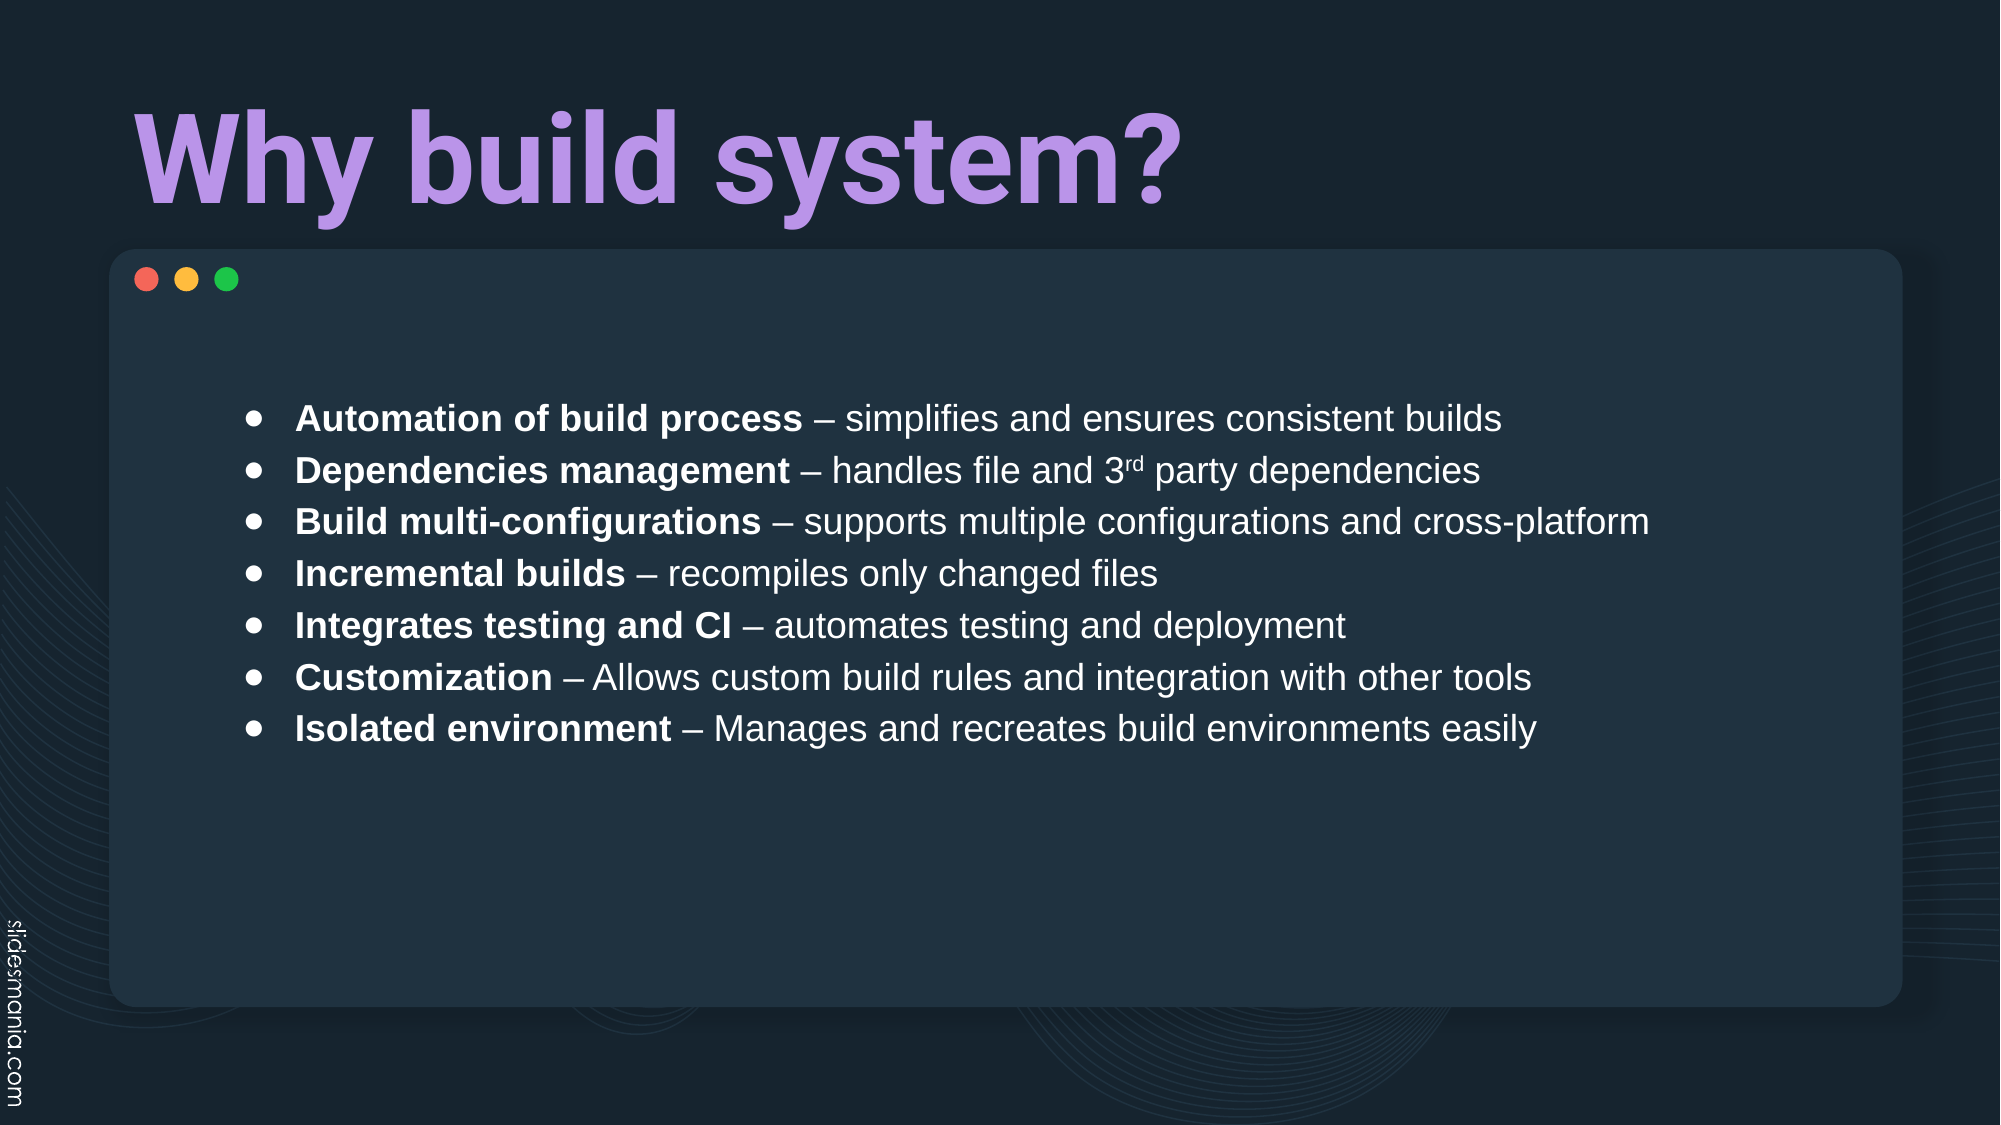

# Why build system?
Automation of build process – simplifies and ensures consistent builds
Dependencies management – handles file and 3rd party dependencies
Build multi-configurations – supports multiple configurations and cross-platform
Incremental builds – recompiles only changed files
Integrates testing and CI – automates testing and deployment
Customization – Allows custom build rules and integration with other tools
Isolated environment – Manages and recreates build environments easily